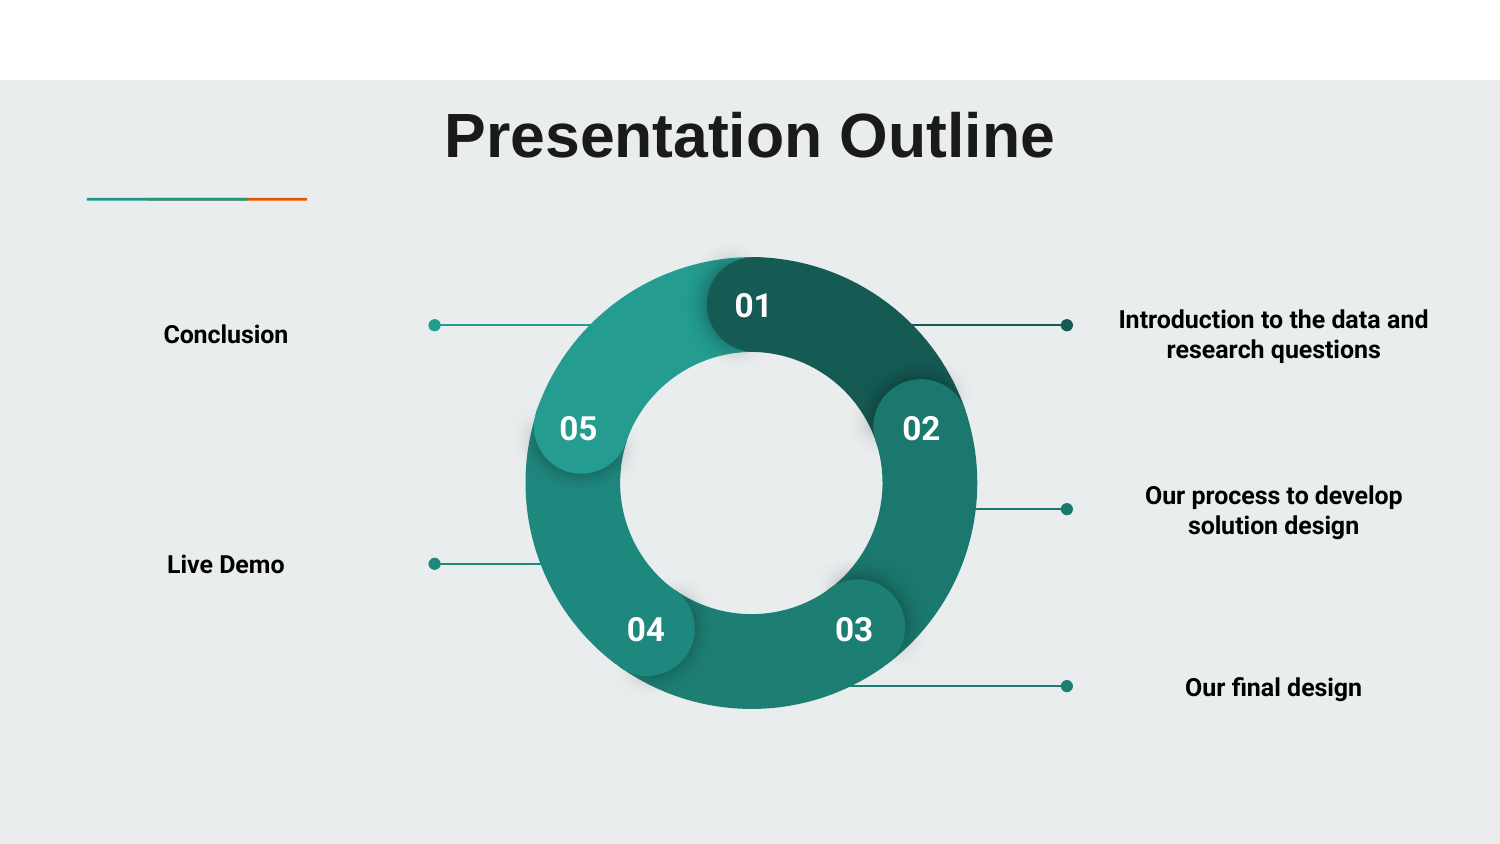

# Presentation Outline

01

05
02

04
03
Conclusion
Introduction to the data and research questions
Our process to develop solution design
Live Demo
Our final design